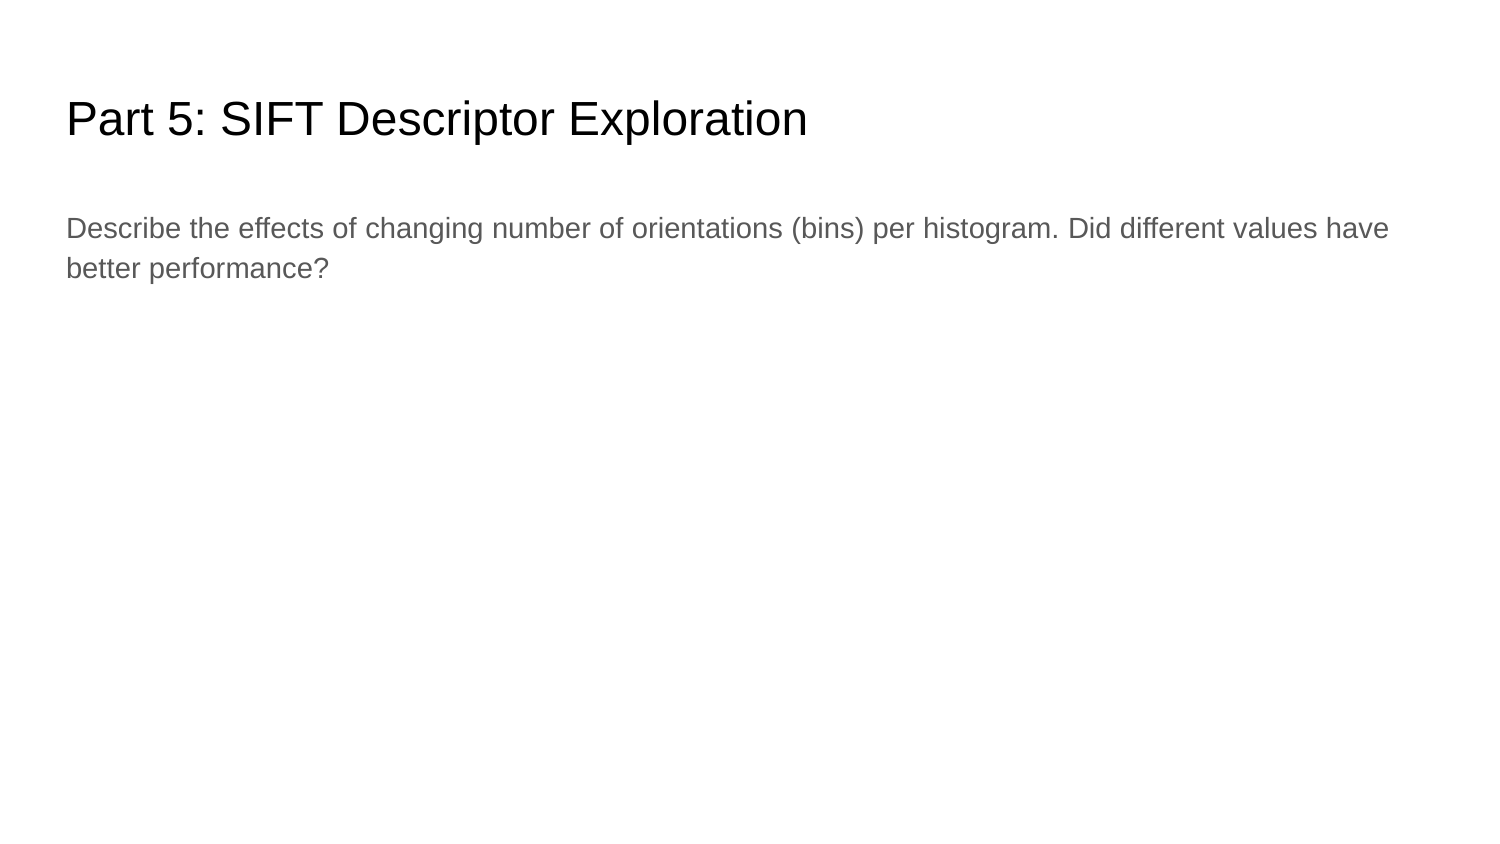

# Part 5: SIFT Descriptor Exploration
Describe the effects of changing number of orientations (bins) per histogram. Did different values have better performance?